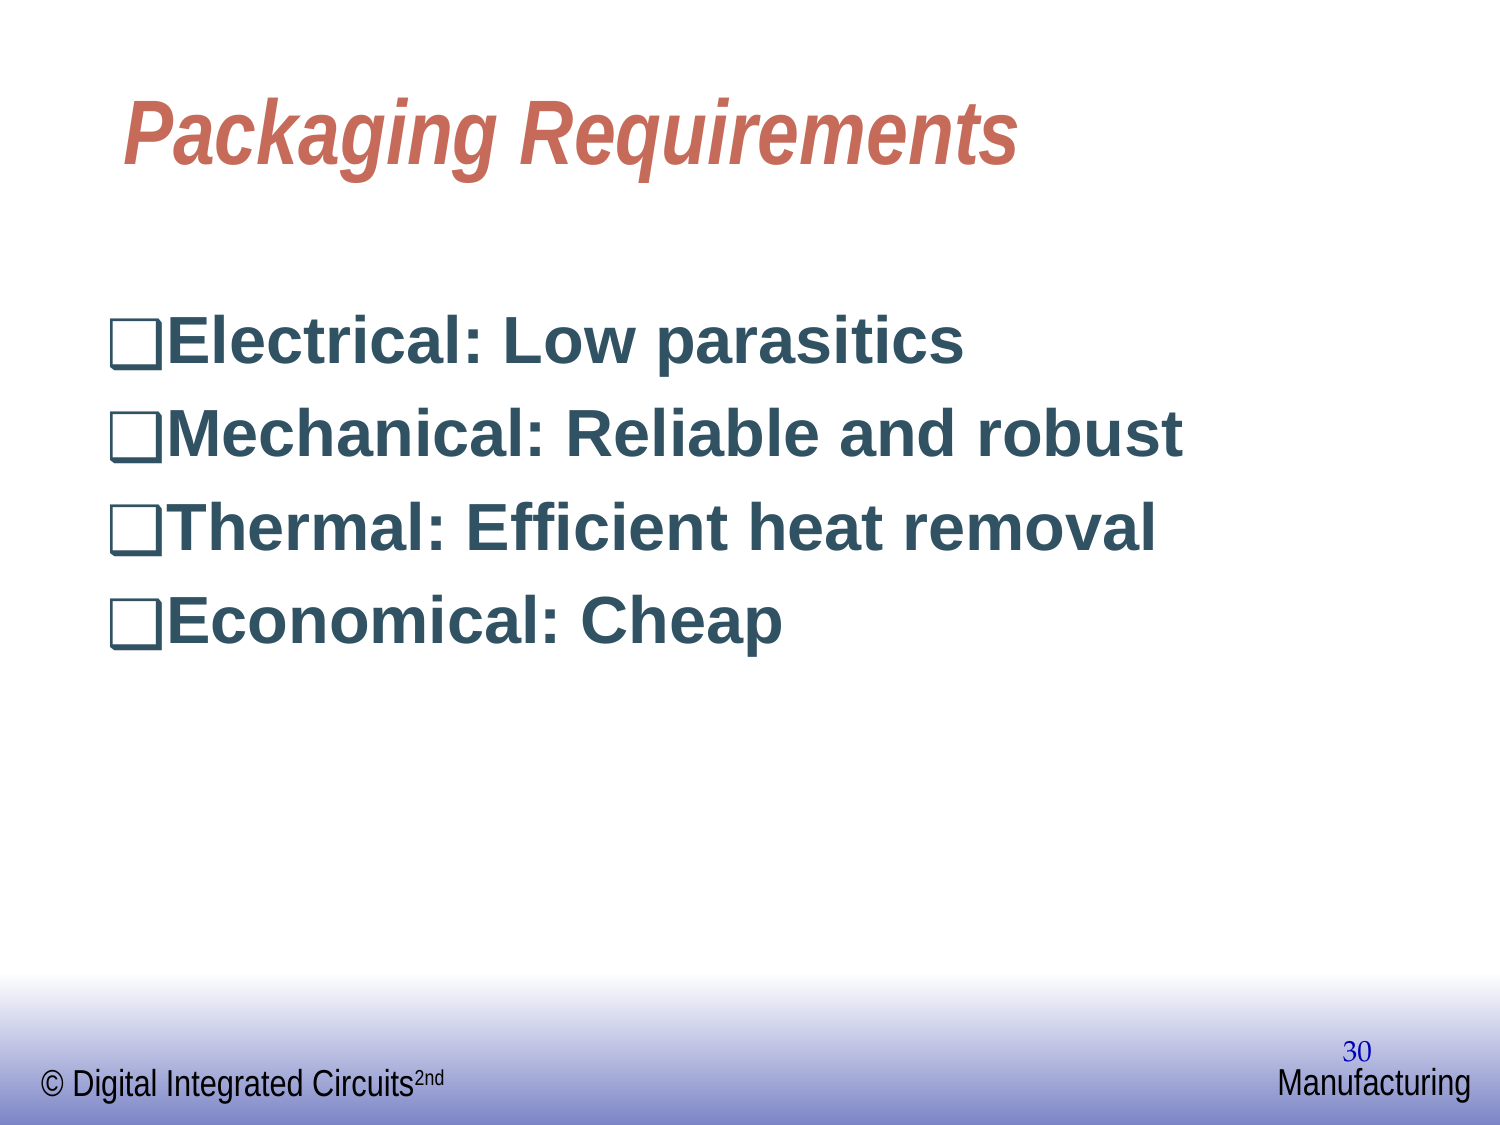

# Packaging Requirements
Electrical: Low parasitics
Mechanical: Reliable and robust
Thermal: Efficient heat removal
Economical: Cheap
30